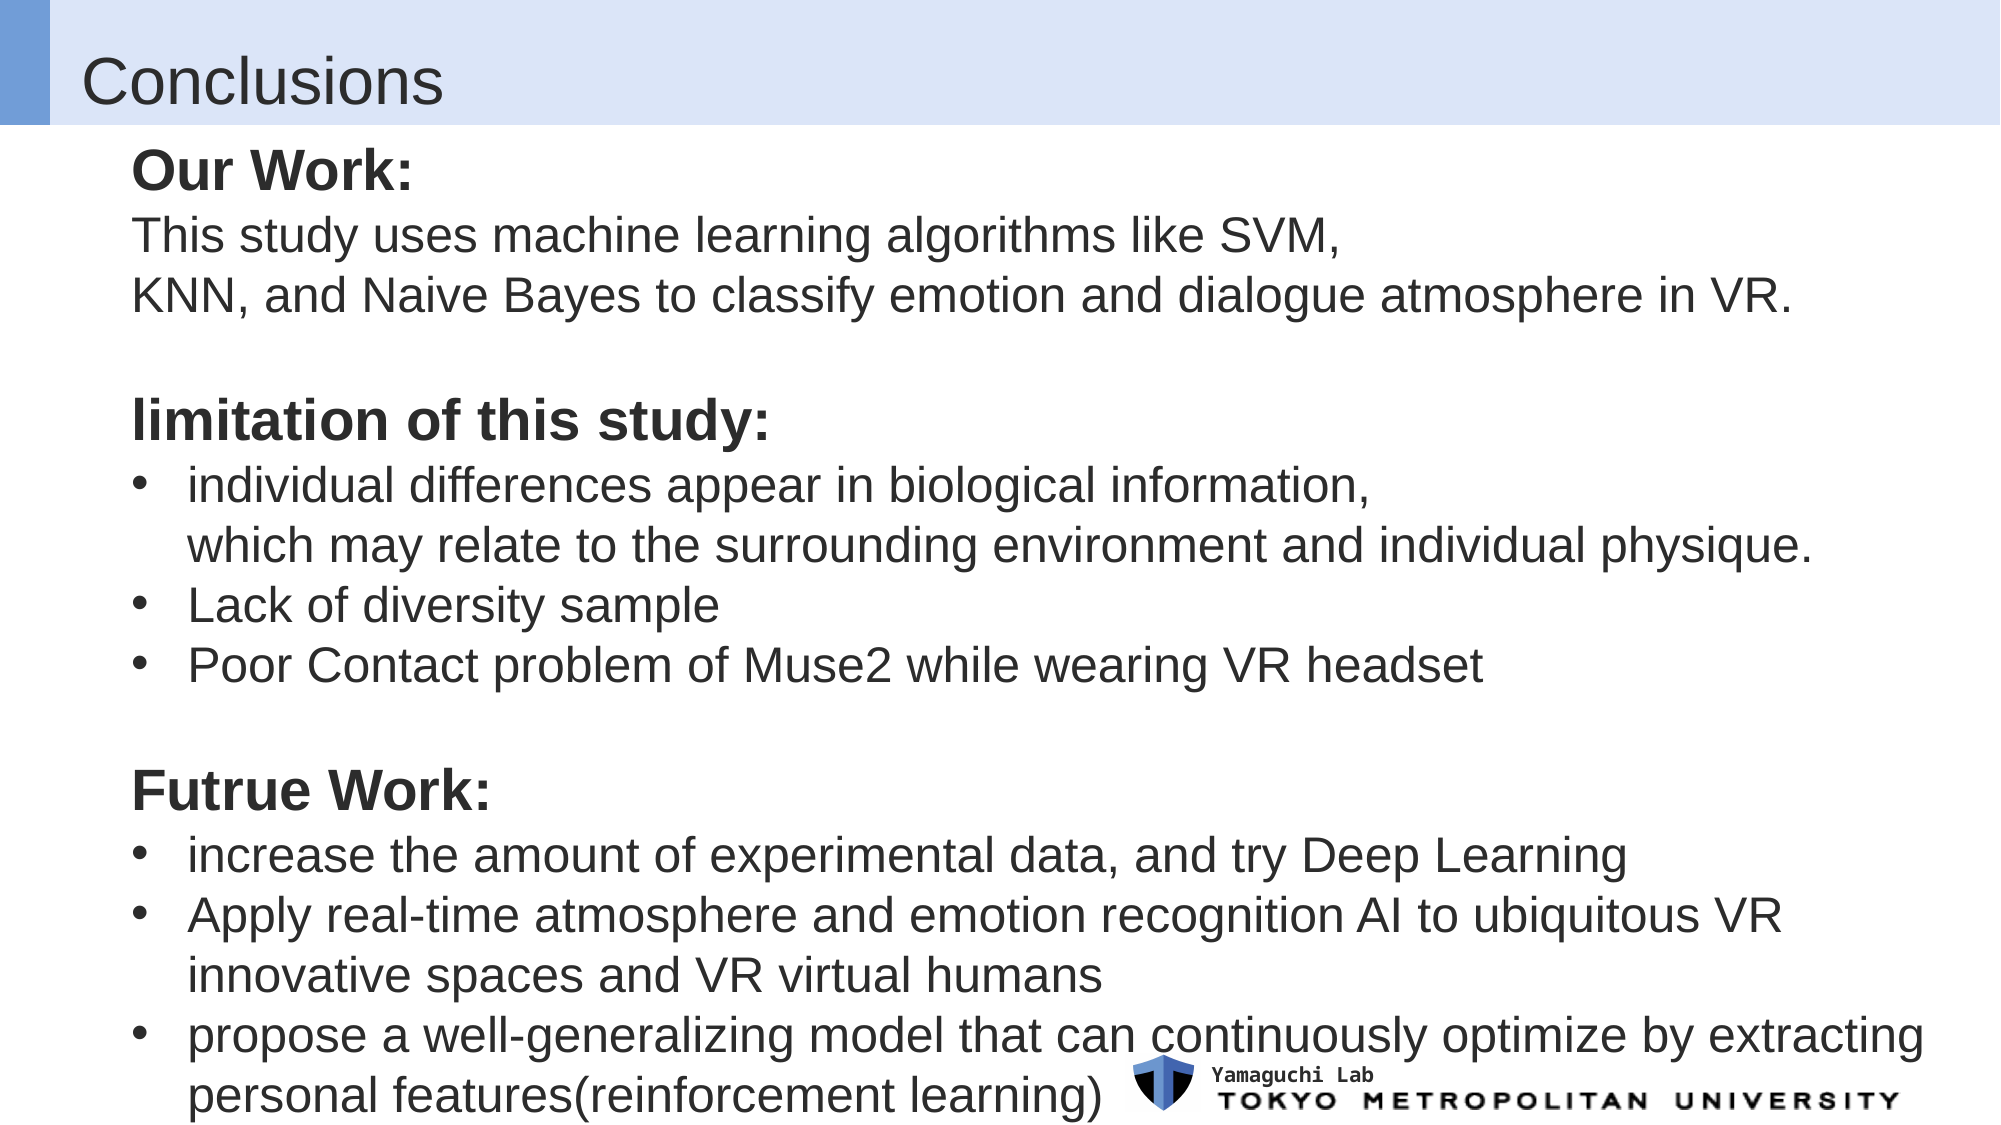

# Conclusions

Our Work:
This study uses machine learning algorithms like SVM,
KNN, and Naive Bayes to classify emotion and dialogue atmosphere in VR.

limitation of this study:
individual differences appear in biological information,
    which may relate to the surrounding environment and individual physique.
Lack of diversity sample
Poor Contact problem of Muse2 while wearing VR headset

Futrue Work:
increase the amount of experimental data, and try Deep Learning
Apply real-time atmosphere and emotion recognition AI to ubiquitous VR innovative spaces and VR virtual humans
propose a well-generalizing model that can continuously optimize by extracting personal features(reinforcement learning)

11